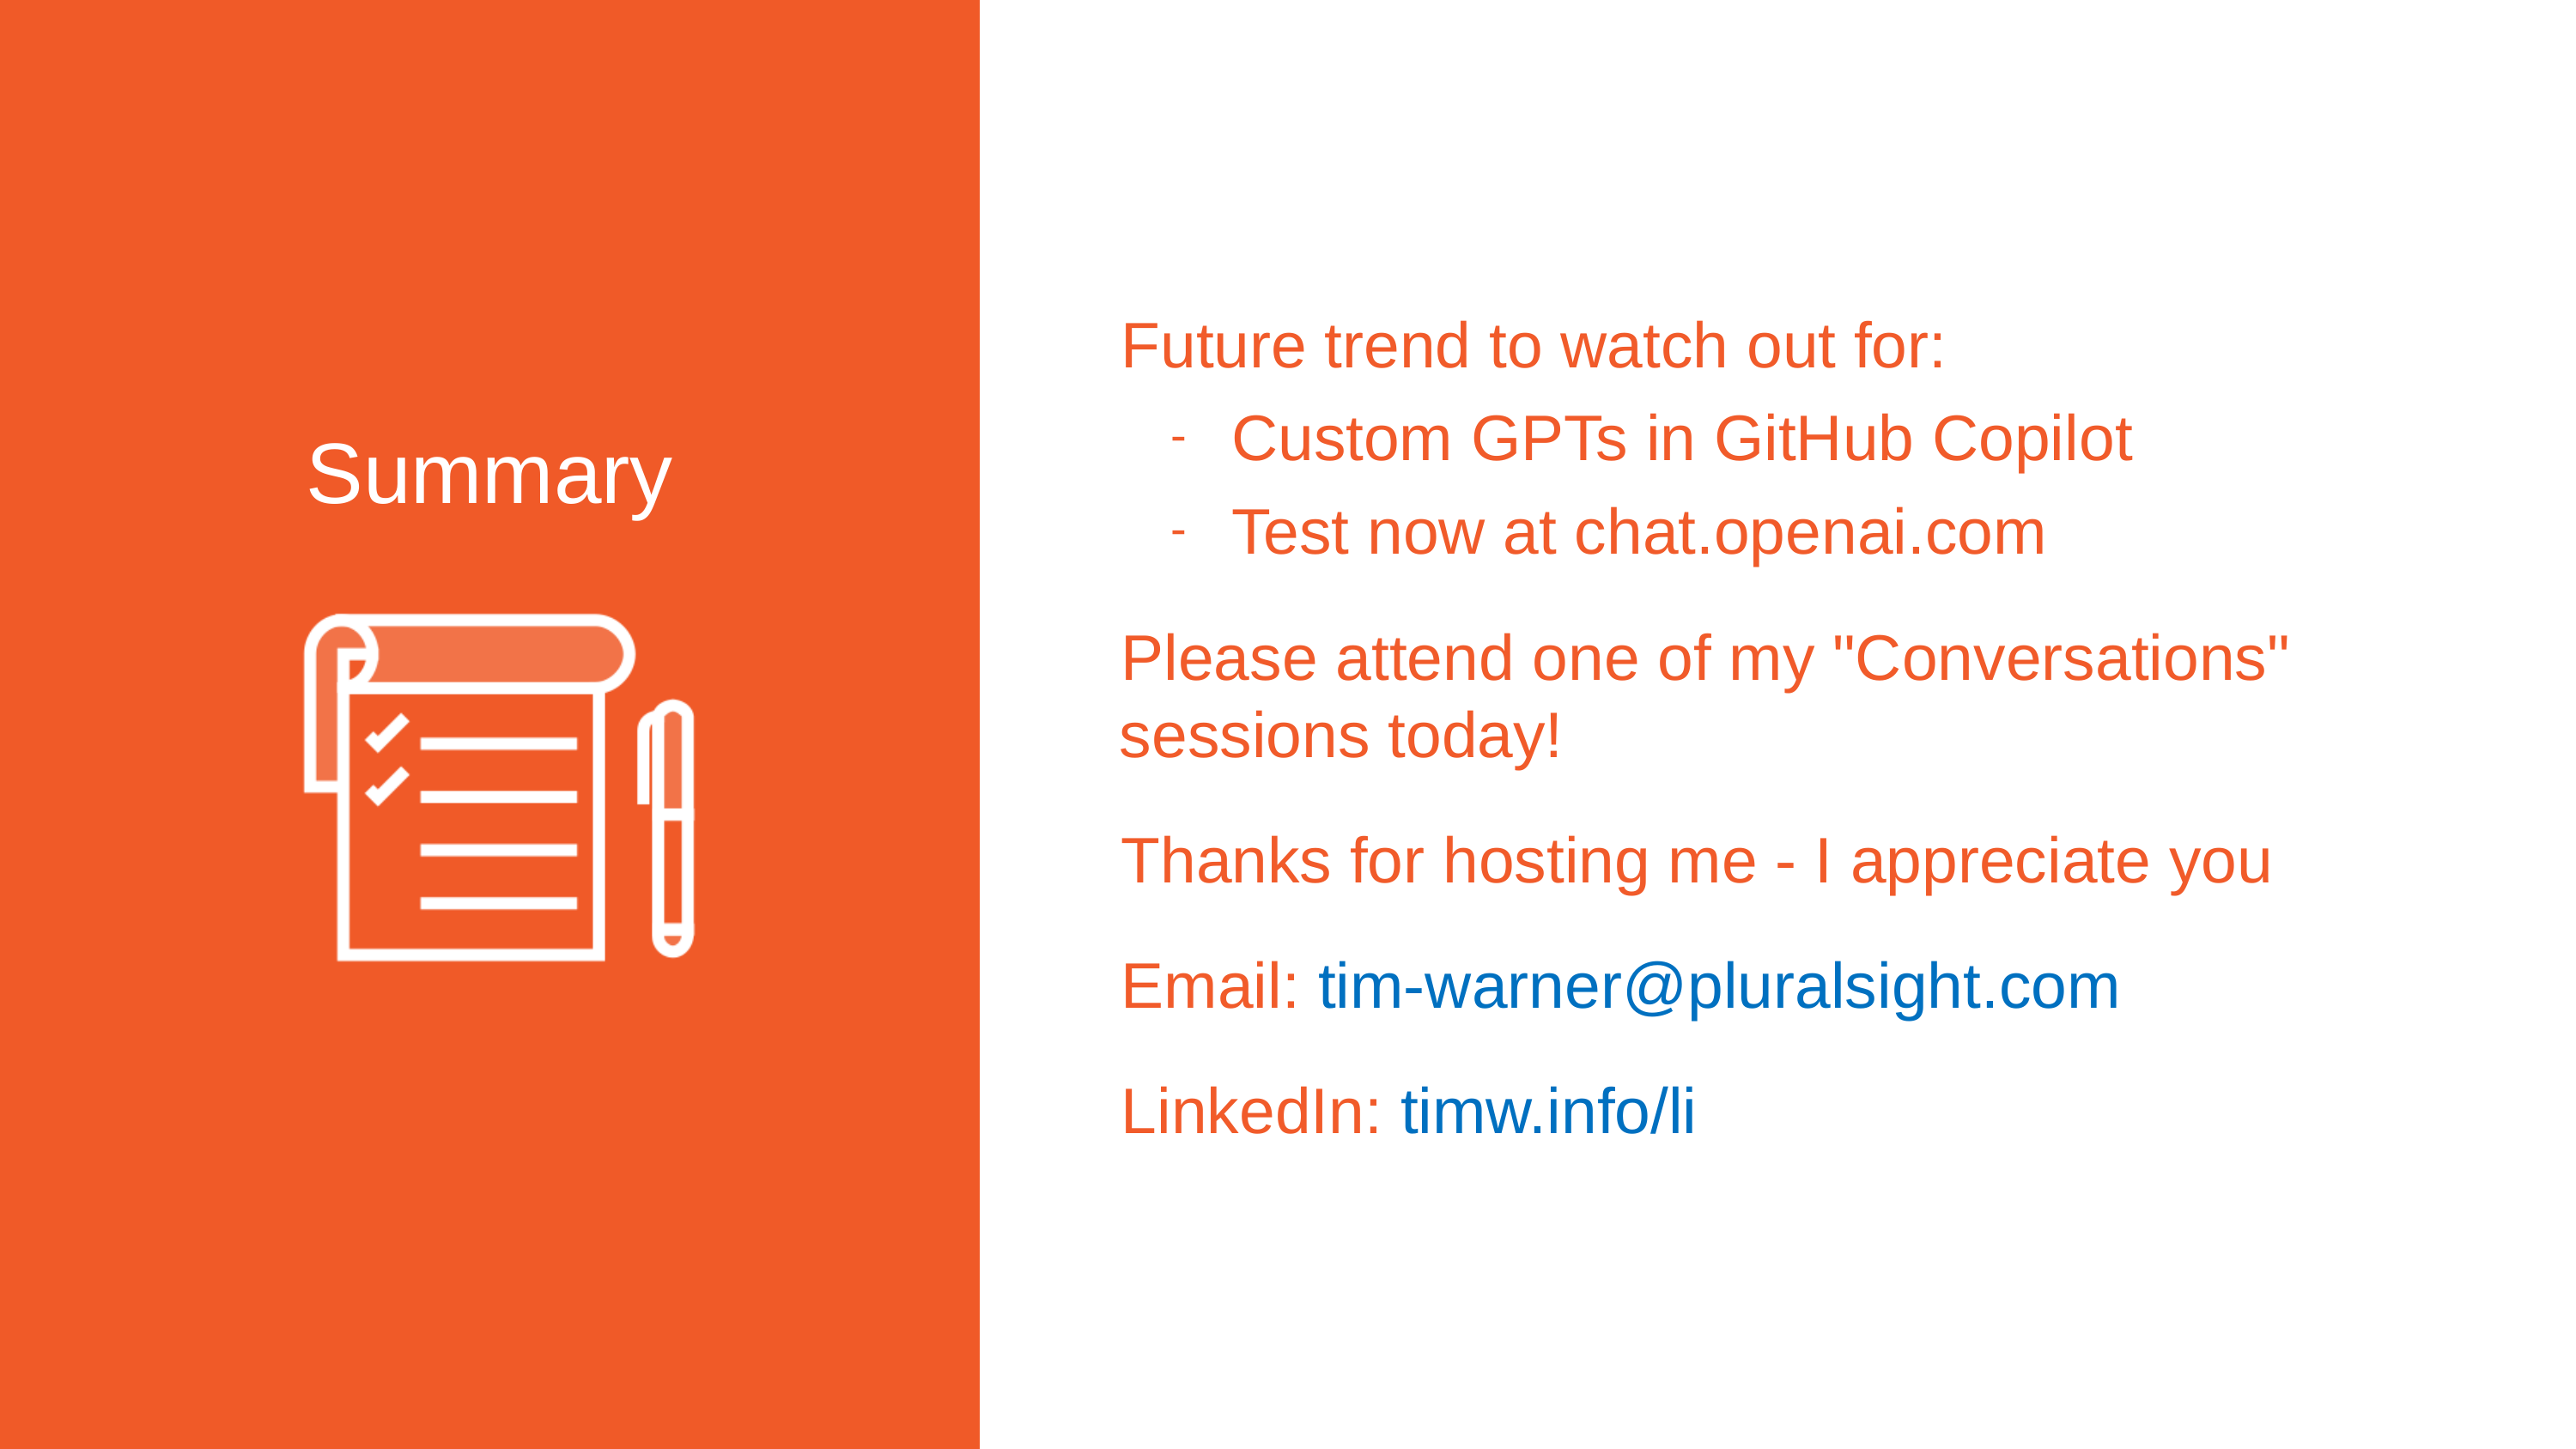

Future trend to watch out for:
Custom GPTs in GitHub Copilot
Test now at chat.openai.com
Please attend one of my "Conversations" sessions today!
Thanks for hosting me - I appreciate you
Email: tim-warner@pluralsight.com
LinkedIn: timw.info/li
Summary